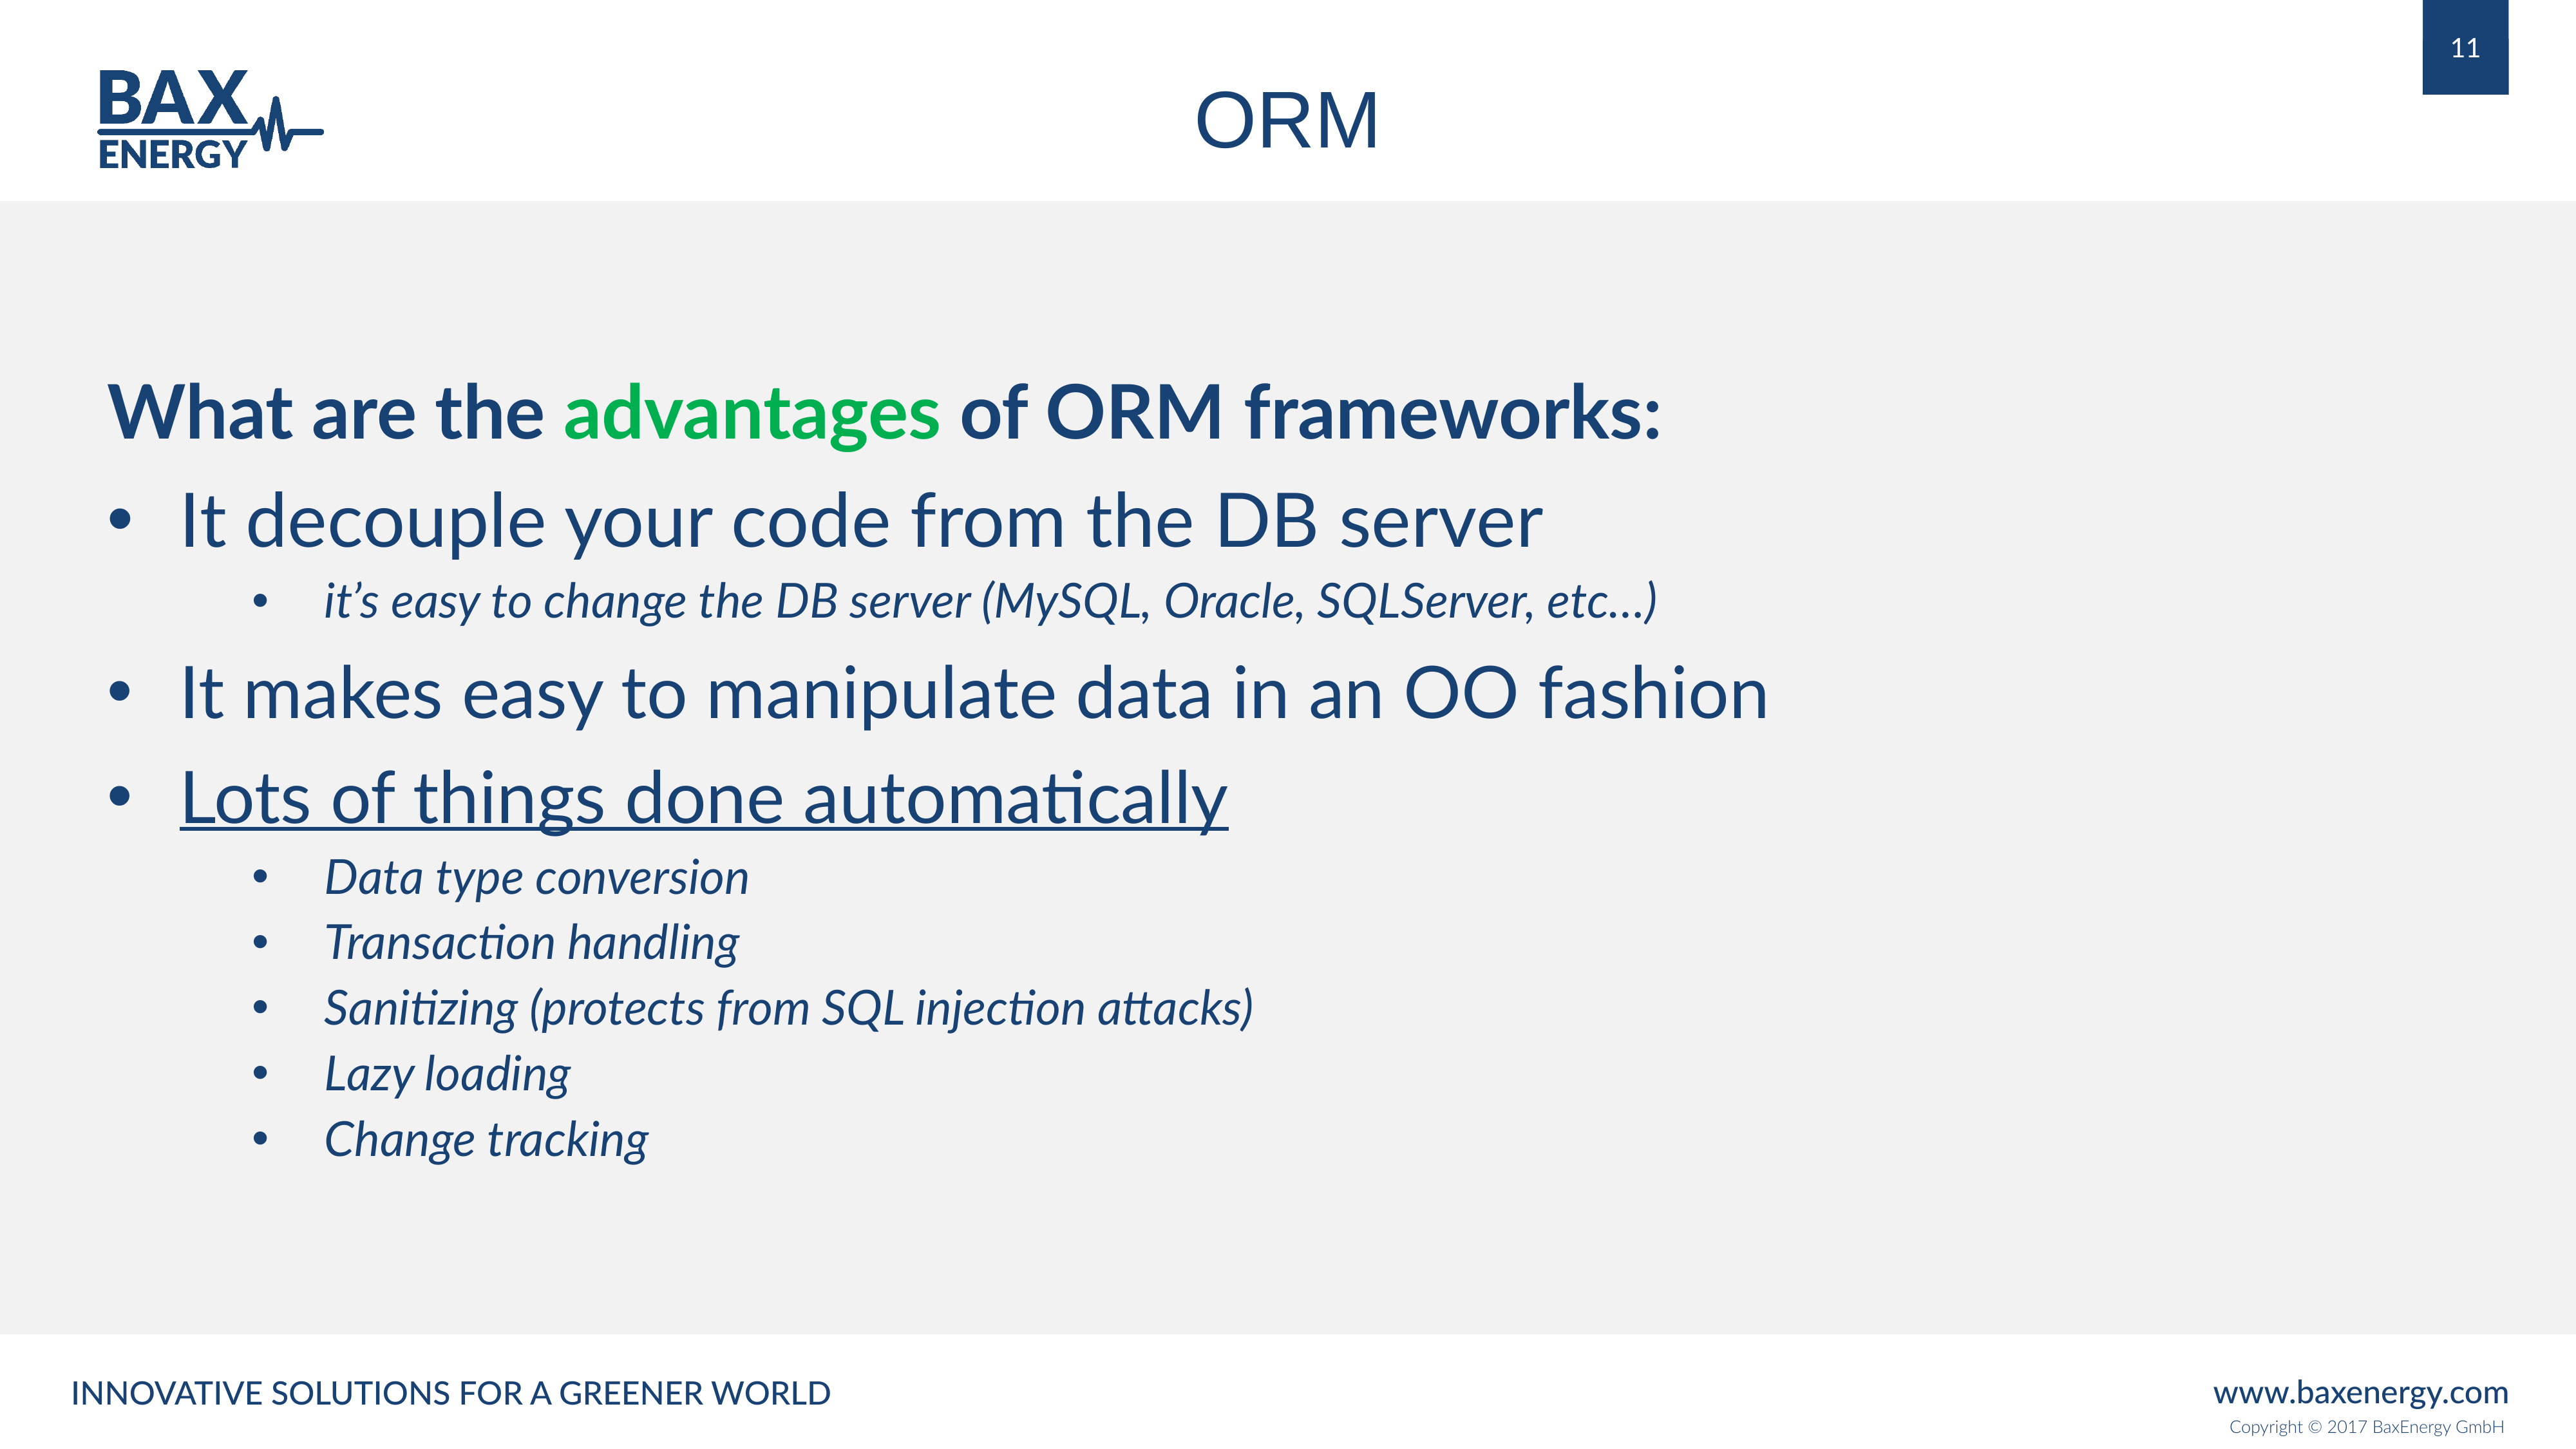

ORM

What are the advantages of ORM frameworks:
It decouple your code from the DB server
it’s easy to change the DB server (MySQL, Oracle, SQLServer, etc…)
It makes easy to manipulate data in an OO fashion
Lots of things done automatically
Data type conversion
Transaction handling
Sanitizing (protects from SQL injection attacks)
Lazy loading
Change tracking